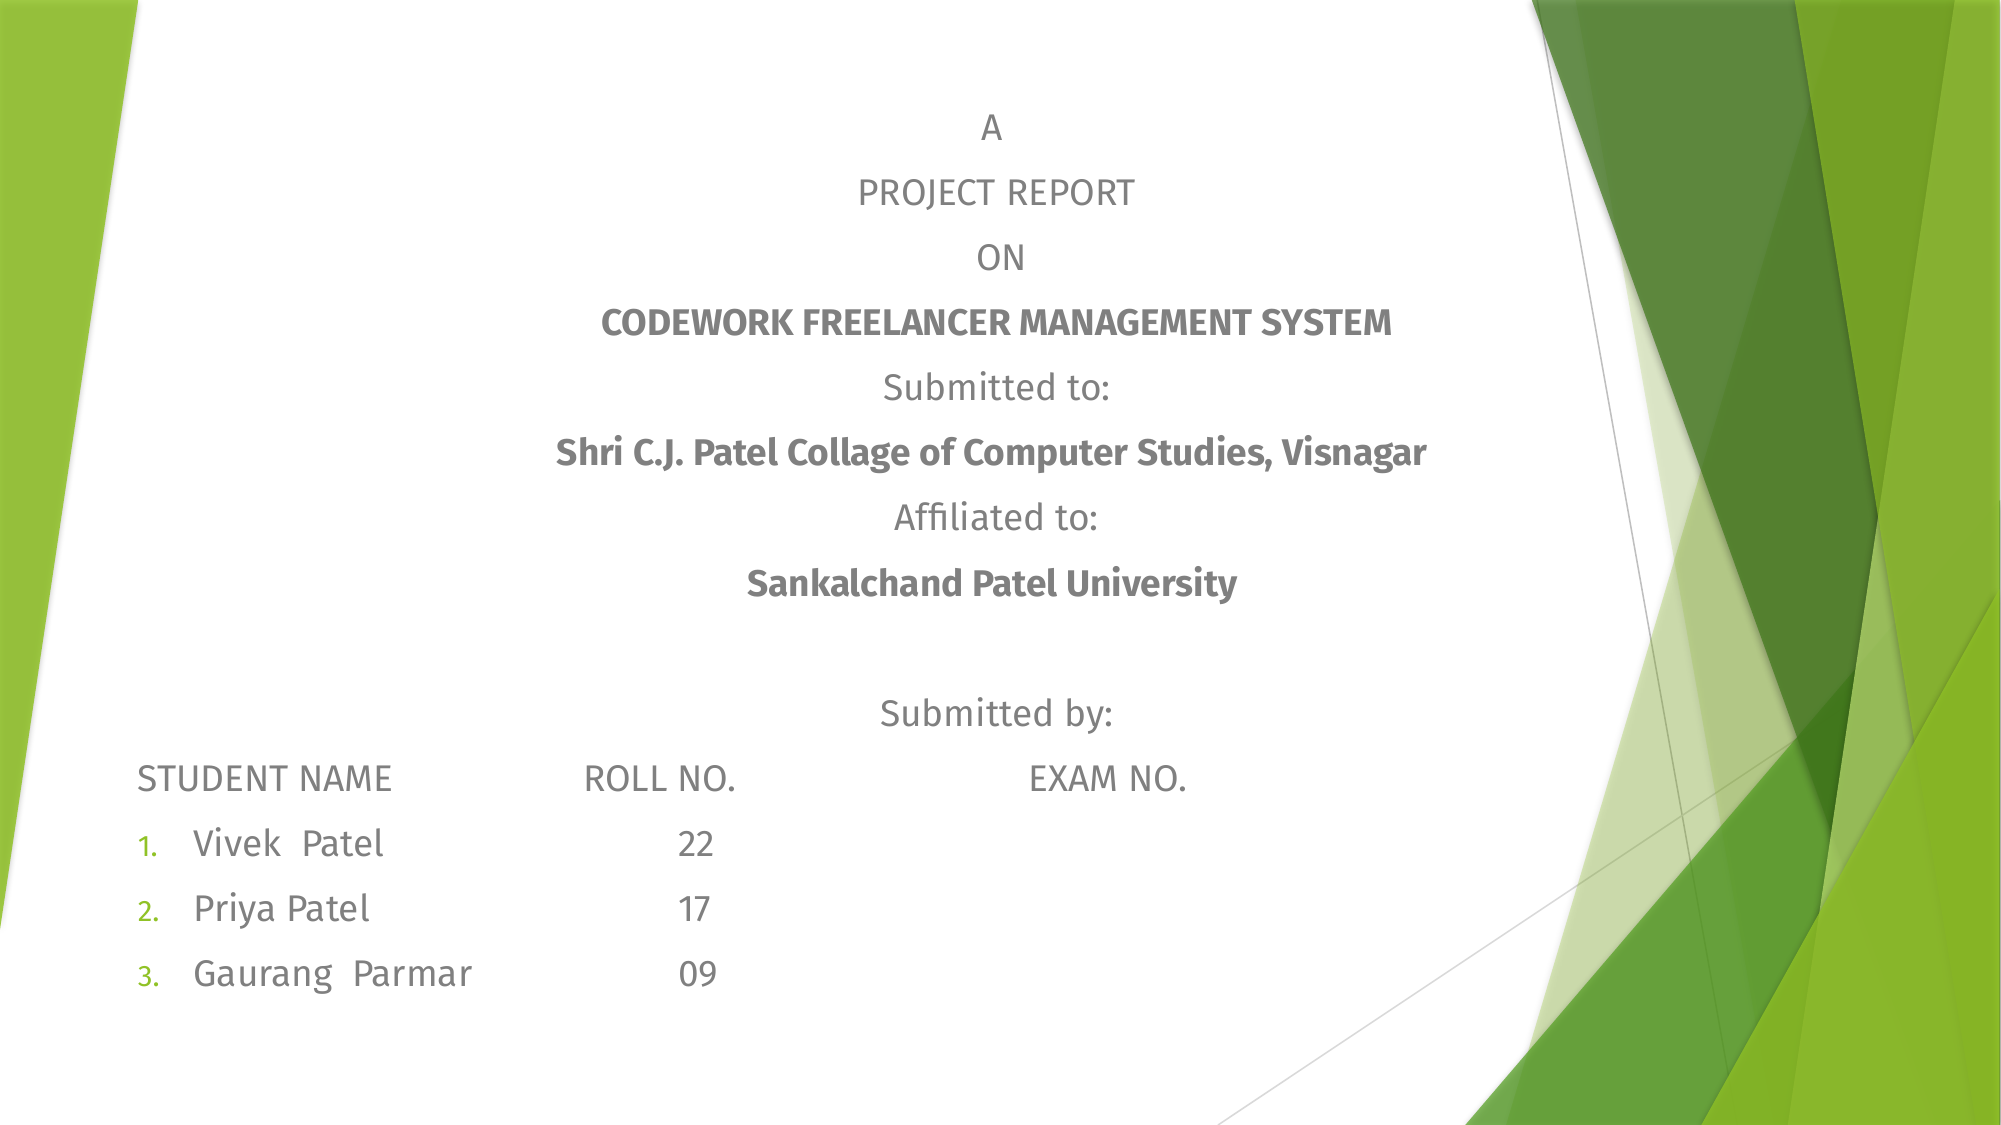

A
PROJECT REPORT
 ON
CODEWORK FREELANCER MANAGEMENT SYSTEM
Submitted to:
Shri C.J. Patel Collage of Computer Studies, Visnagar
Affiliated to:
Sankalchand Patel University

Submitted by:
STUDENT NAME		    					ROLL NO.           					EXAM NO.
Vivek  Patel  		        				    22
Priya Patel 		 					    17
Gaurang  Parmar	 					    09